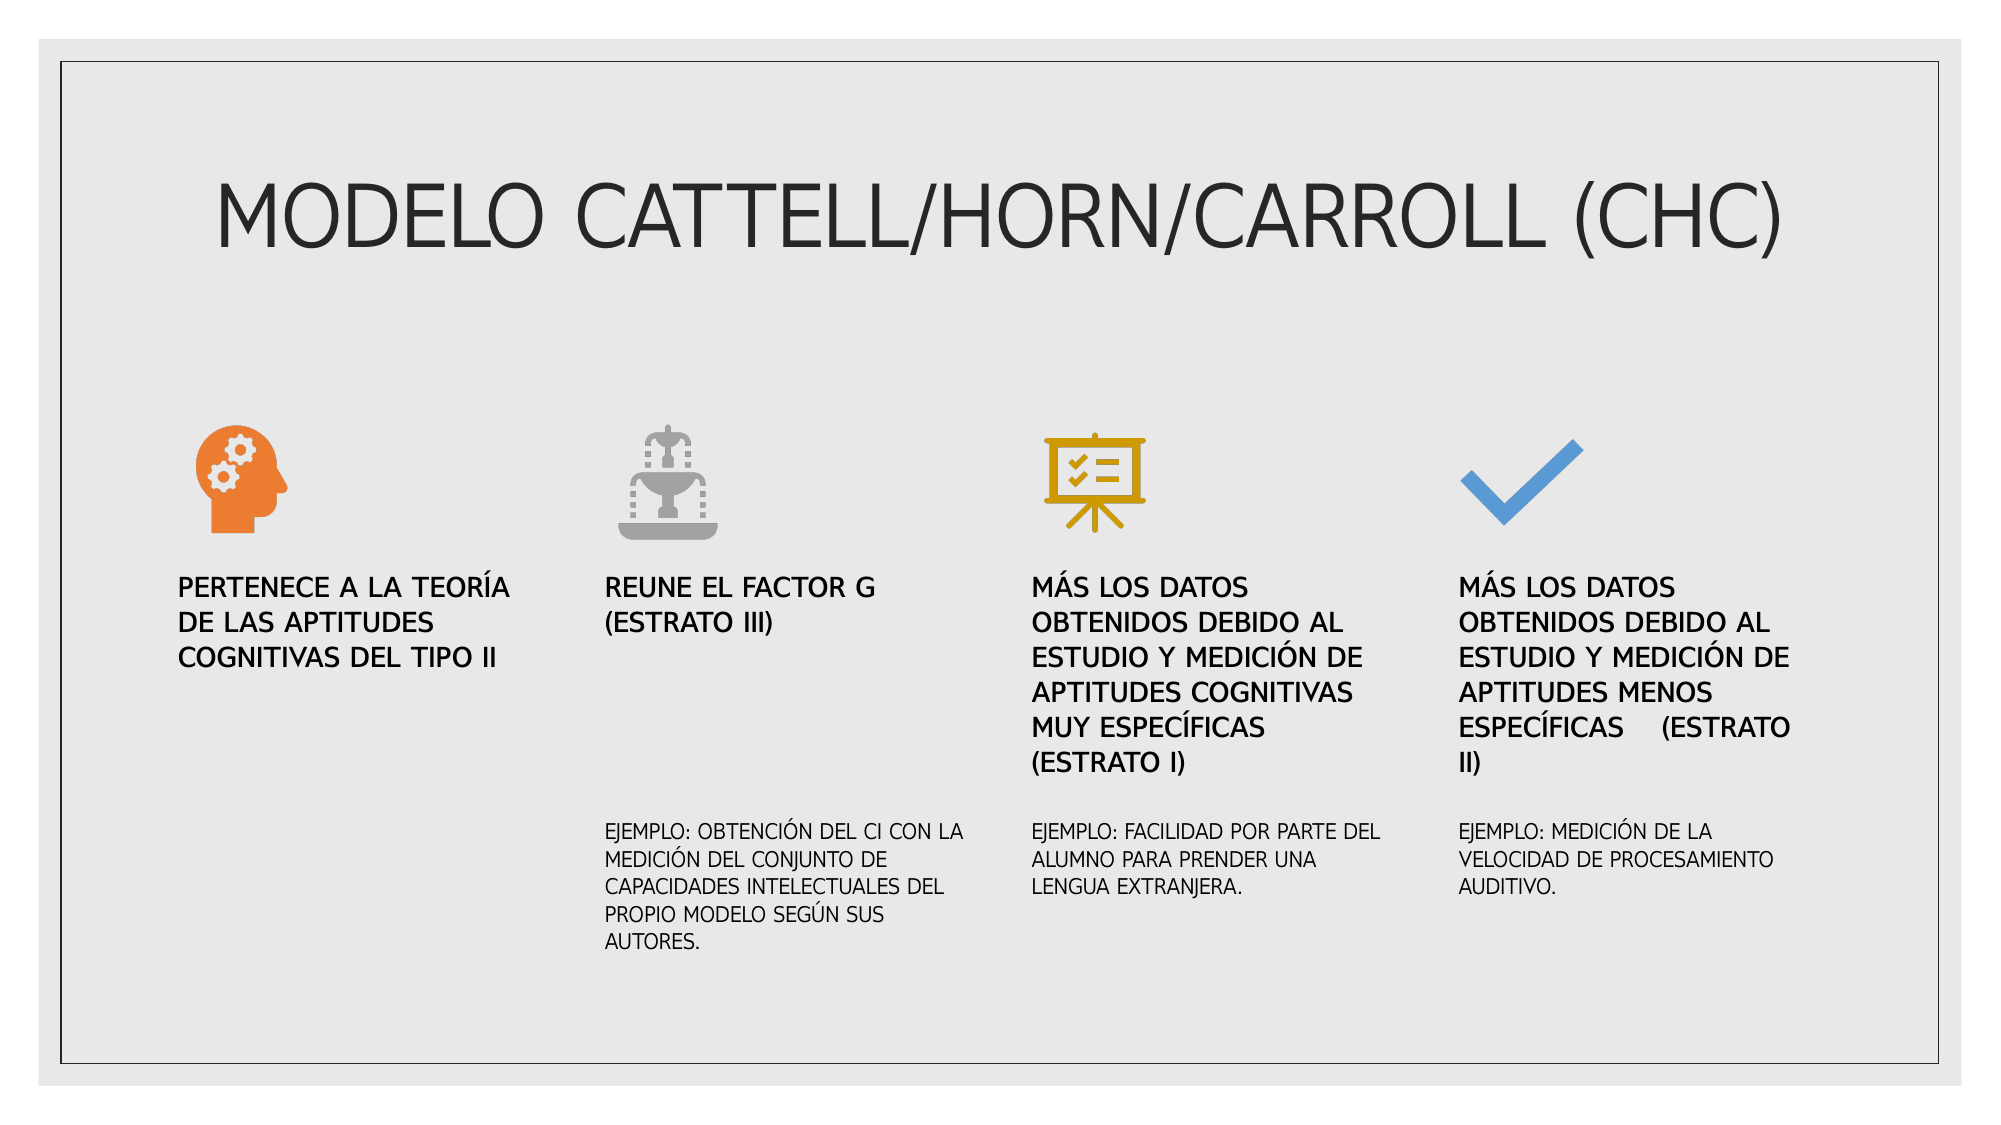

# MODELO CATTELL/HORN/CARROLL (CHC)
PERTENECE A LA TEORÍA DE LAS APTITUDES COGNITIVAS DEL TIPO II
REUNE EL FACTOR G (ESTRATO III)
EJEMPLO: OBTENCIÓN DEL CI CON LA MEDICIÓN DEL CONJUNTO DE CAPACIDADES INTELECTUALES DEL PROPIO MODELO SEGÚN SUS AUTORES.
MÁS LOS DATOS OBTENIDOS DEBIDO AL ESTUDIO Y MEDICIÓN DE APTITUDES COGNITIVAS MUY ESPECÍFICAS (ESTRATO I)
EJEMPLO: FACILIDAD POR PARTE DEL ALUMNO PARA PRENDER UNA LENGUA EXTRANJERA.
MÁS LOS DATOS OBTENIDOS DEBIDO AL ESTUDIO Y MEDICIÓN DE APTITUDES MENOS ESPECÍFICAS    (ESTRATO II)
EJEMPLO: MEDICIÓN DE LA VELOCIDAD DE PROCESAMIENTO AUDITIVO.